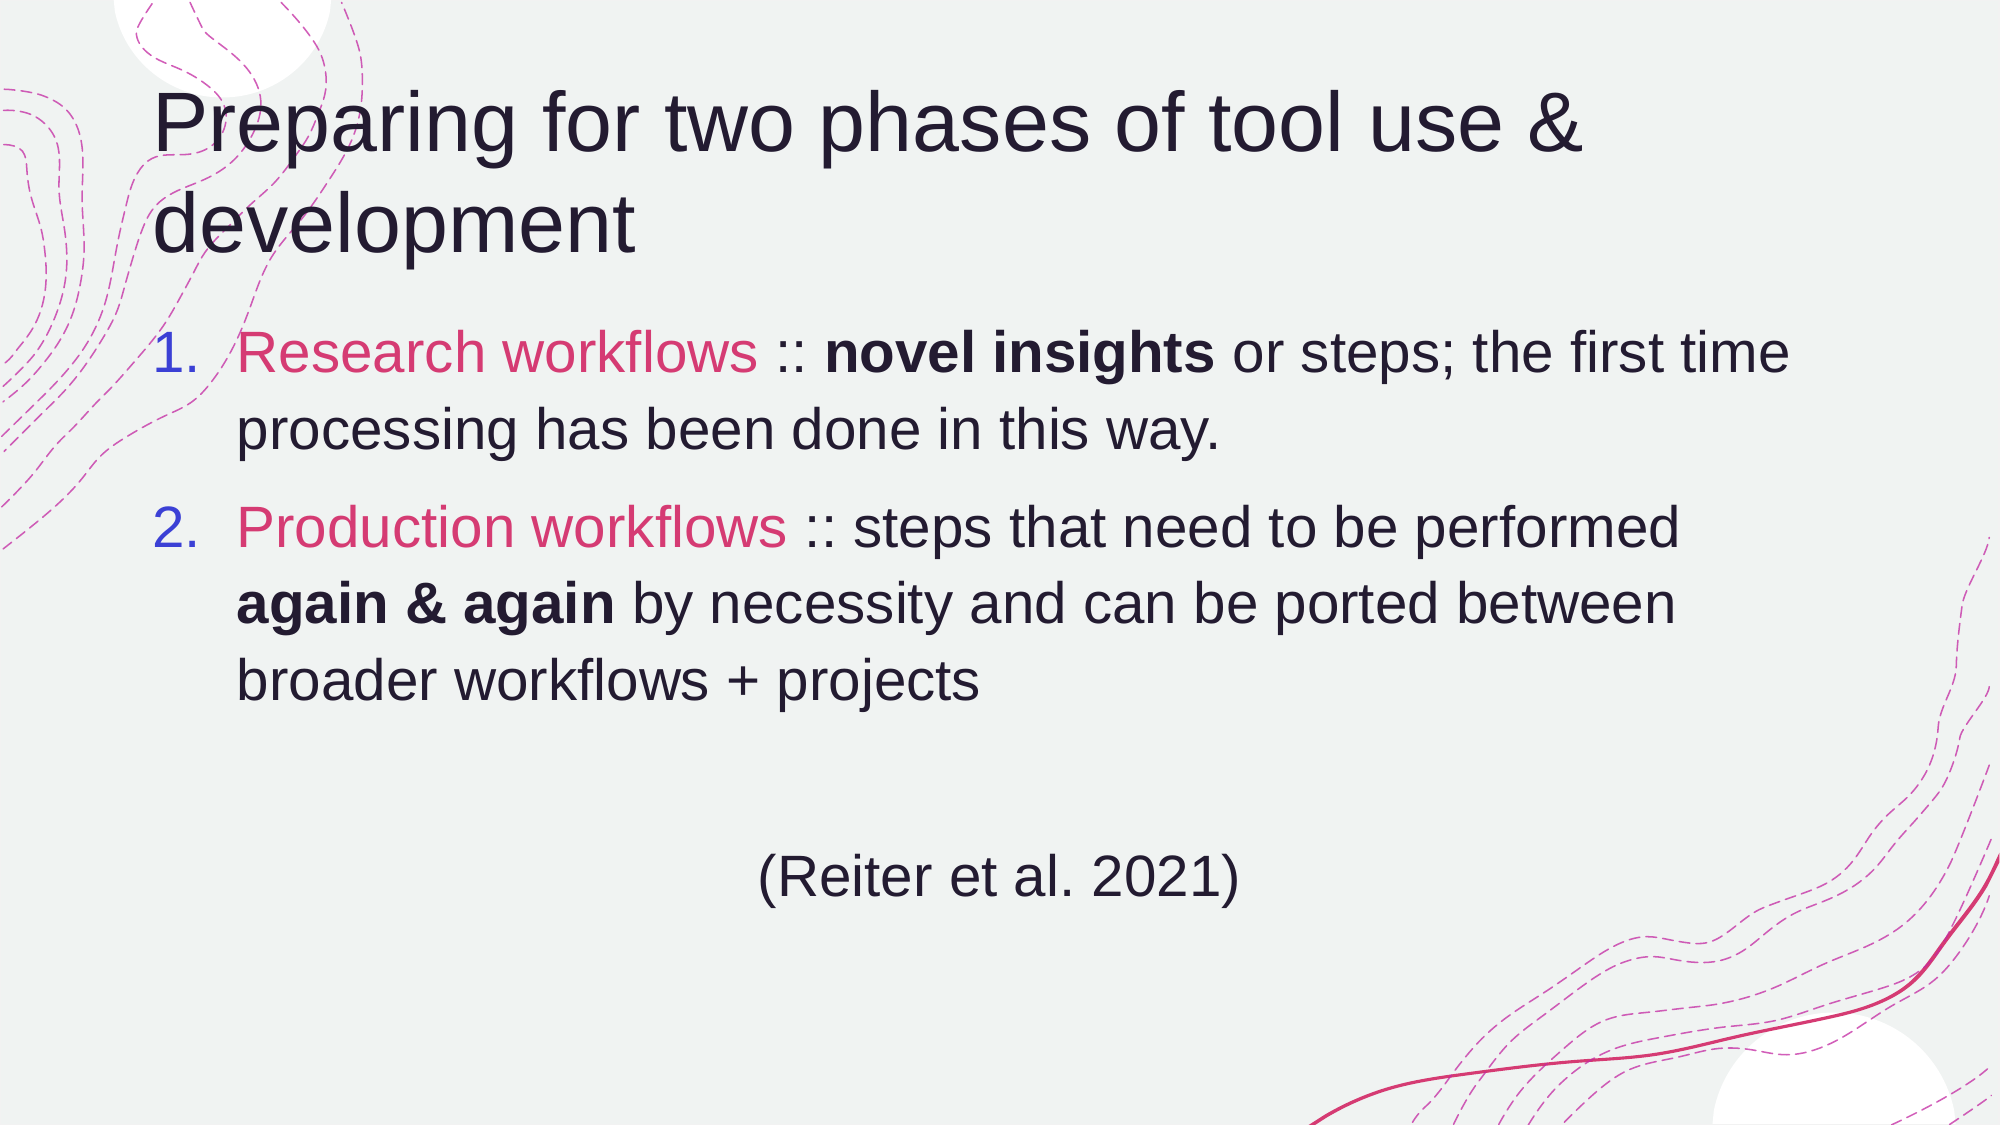

# Preparing for two phases of tool use & development
Research workflows :: novel insights or steps; the first time processing has been done in this way.
Production workflows :: steps that need to be performed again & again by necessity and can be ported between broader workflows + projects

(Reiter et al. 2021)